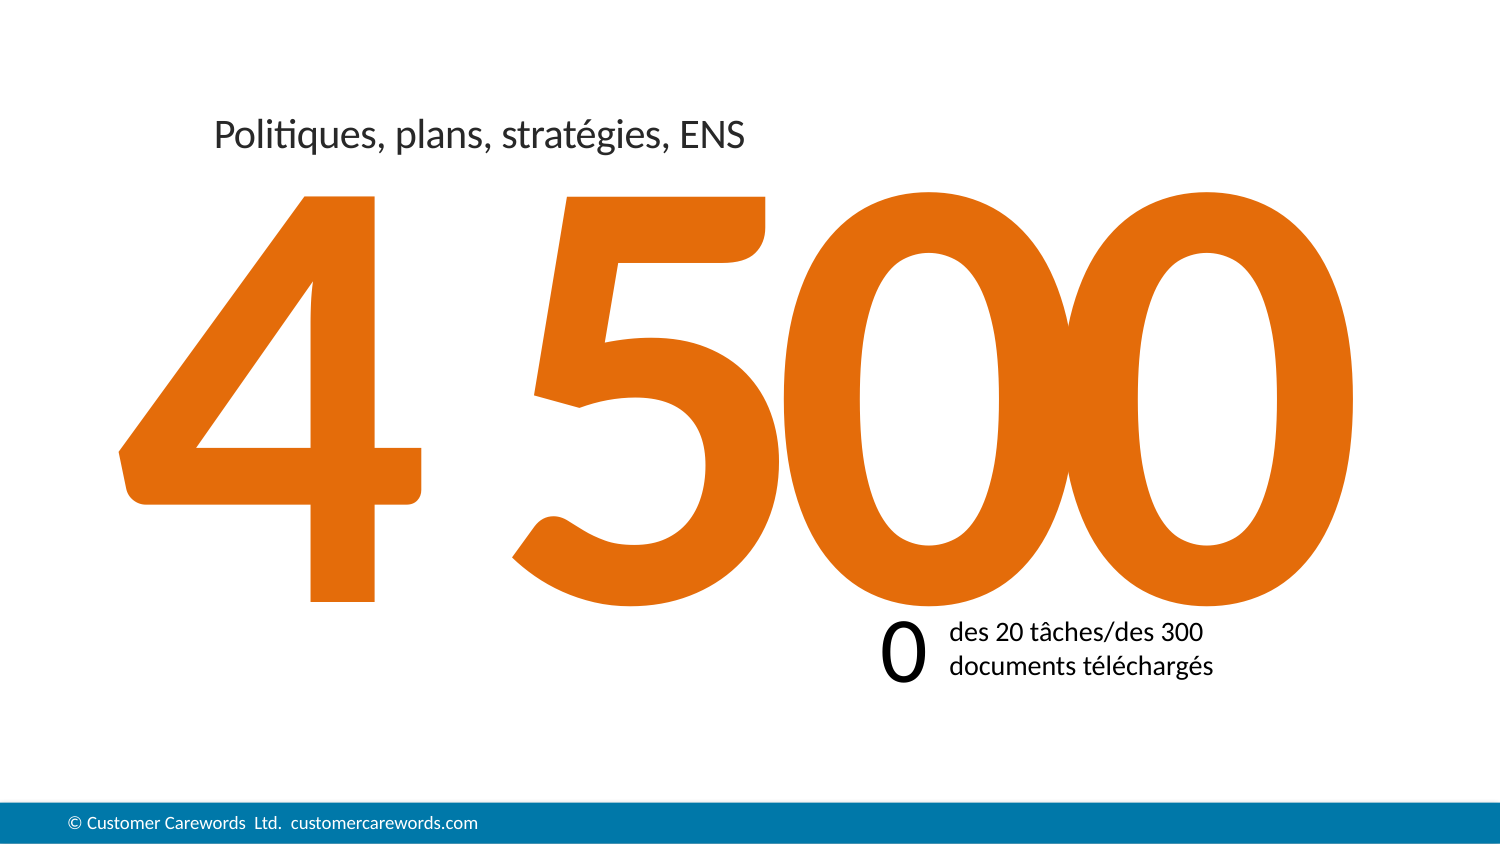

4 500
# Politiques, plans, stratégies, ENS
0
des 20 tâches/des 300 documents téléchargés